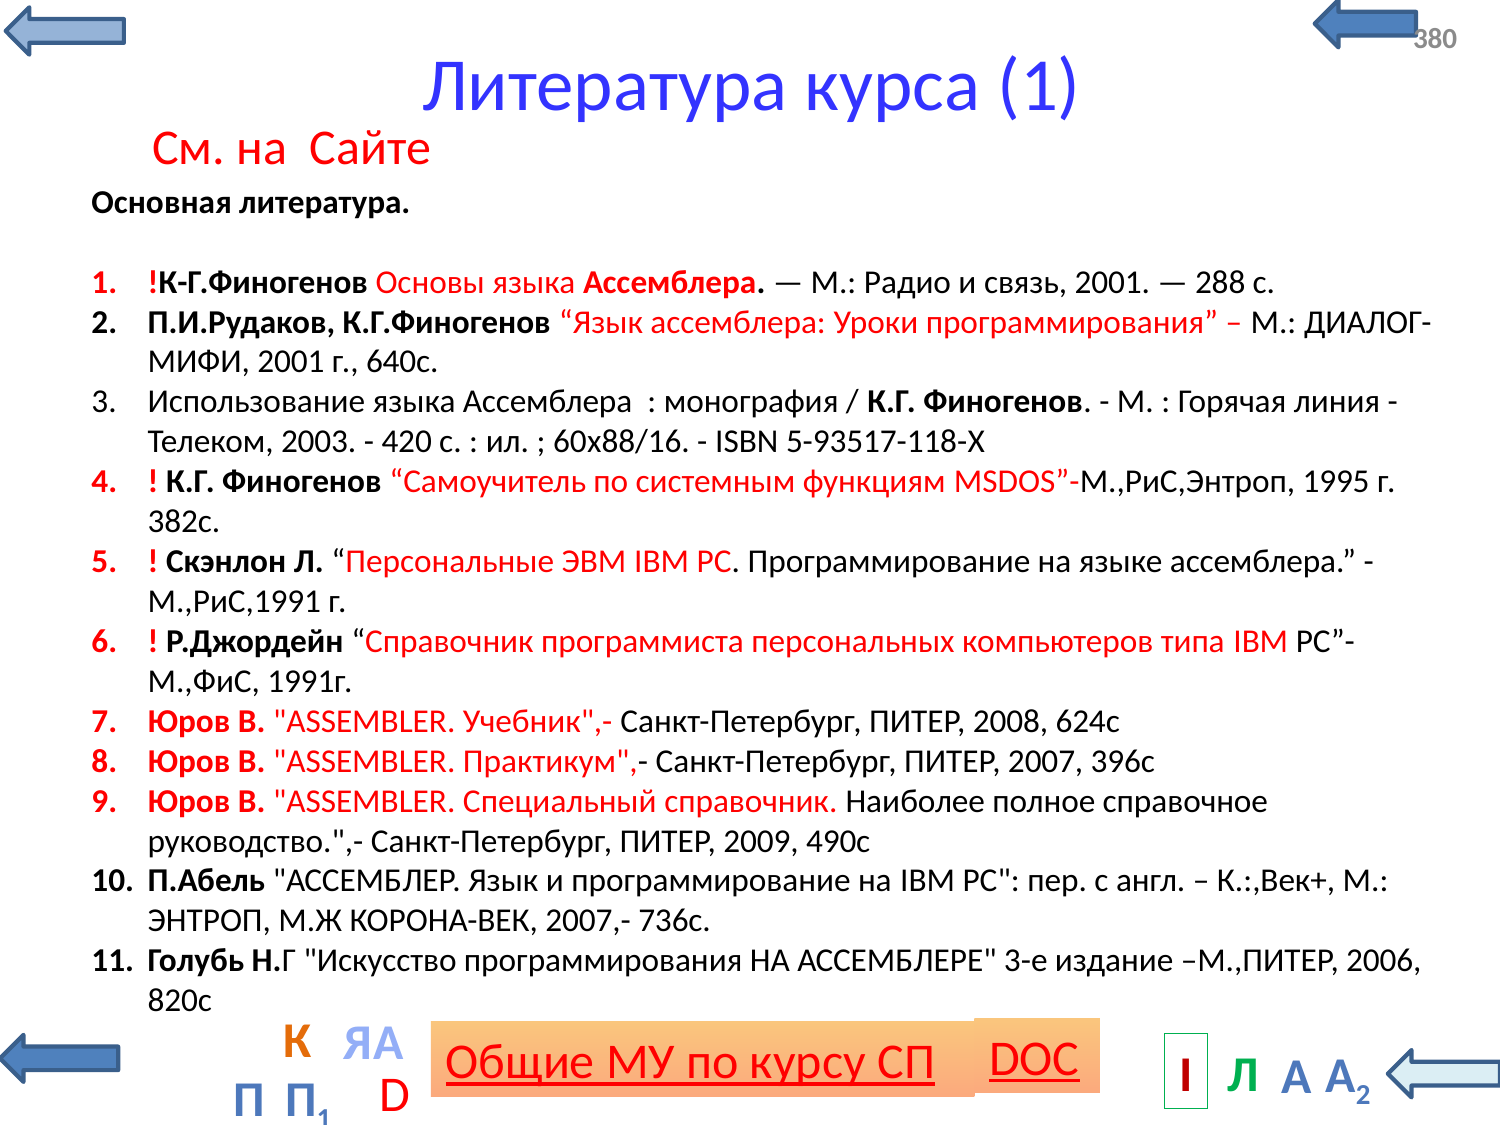

380
# Литература курса (1)
См. на  Сайте
Основная литература.

!К-Г.Финогенов Основы языка Ассемблера. — М.: Радио и связь, 2001. — 288 с.
П.И.Рудаков, К.Г.Финогенов “Язык ассемблера: Уроки программирования” – М.: ДИАЛОГ-МИФИ, 2001 г., 640с.
Использование языка Ассемблера  : монография / К.Г. Финогенов. - М. : Горячая линия -Телеком, 2003. - 420 с. : ил. ; 60x88/16. - ISBN 5-93517-118-X
! К.Г. Финогенов “Самоучитель по системным функциям MSDOS”-М.,РиС,Энтроп, 1995 г. 382с.
! Скэнлон Л. “Персональные ЭВМ IBM PC. Программирование на языке ассемблера.” -М.,РиС,1991 г.
! Р.Джордейн “Справочник программиста персональных компьютеров типа IBM PC”- М.,ФиС, 1991г.
Юров В. "ASSEMBLER. Учебник",- Санкт-Петербург, ПИТЕР, 2008, 624с
Юров В. "ASSEMBLER. Практикум",- Санкт-Петербург, ПИТЕР, 2007, 396с
Юров В. "ASSEMBLER. Специальный справочник. Наиболее полное справочное руководство.",- Санкт-Петербург, ПИТЕР, 2009, 490с
П.Абель "АССЕМБЛЕР. Язык и программирование на IBM PC": пер. с англ. – К.:,Век+, М.: ЭНТРОП, М.Ж КОРОНА-ВЕК, 2007,- 736с.
Голубь Н.Г "Искусство программирования НА АССЕМБЛЕРЕ" 3-е издание –М.,ПИТЕР, 2006, 820с